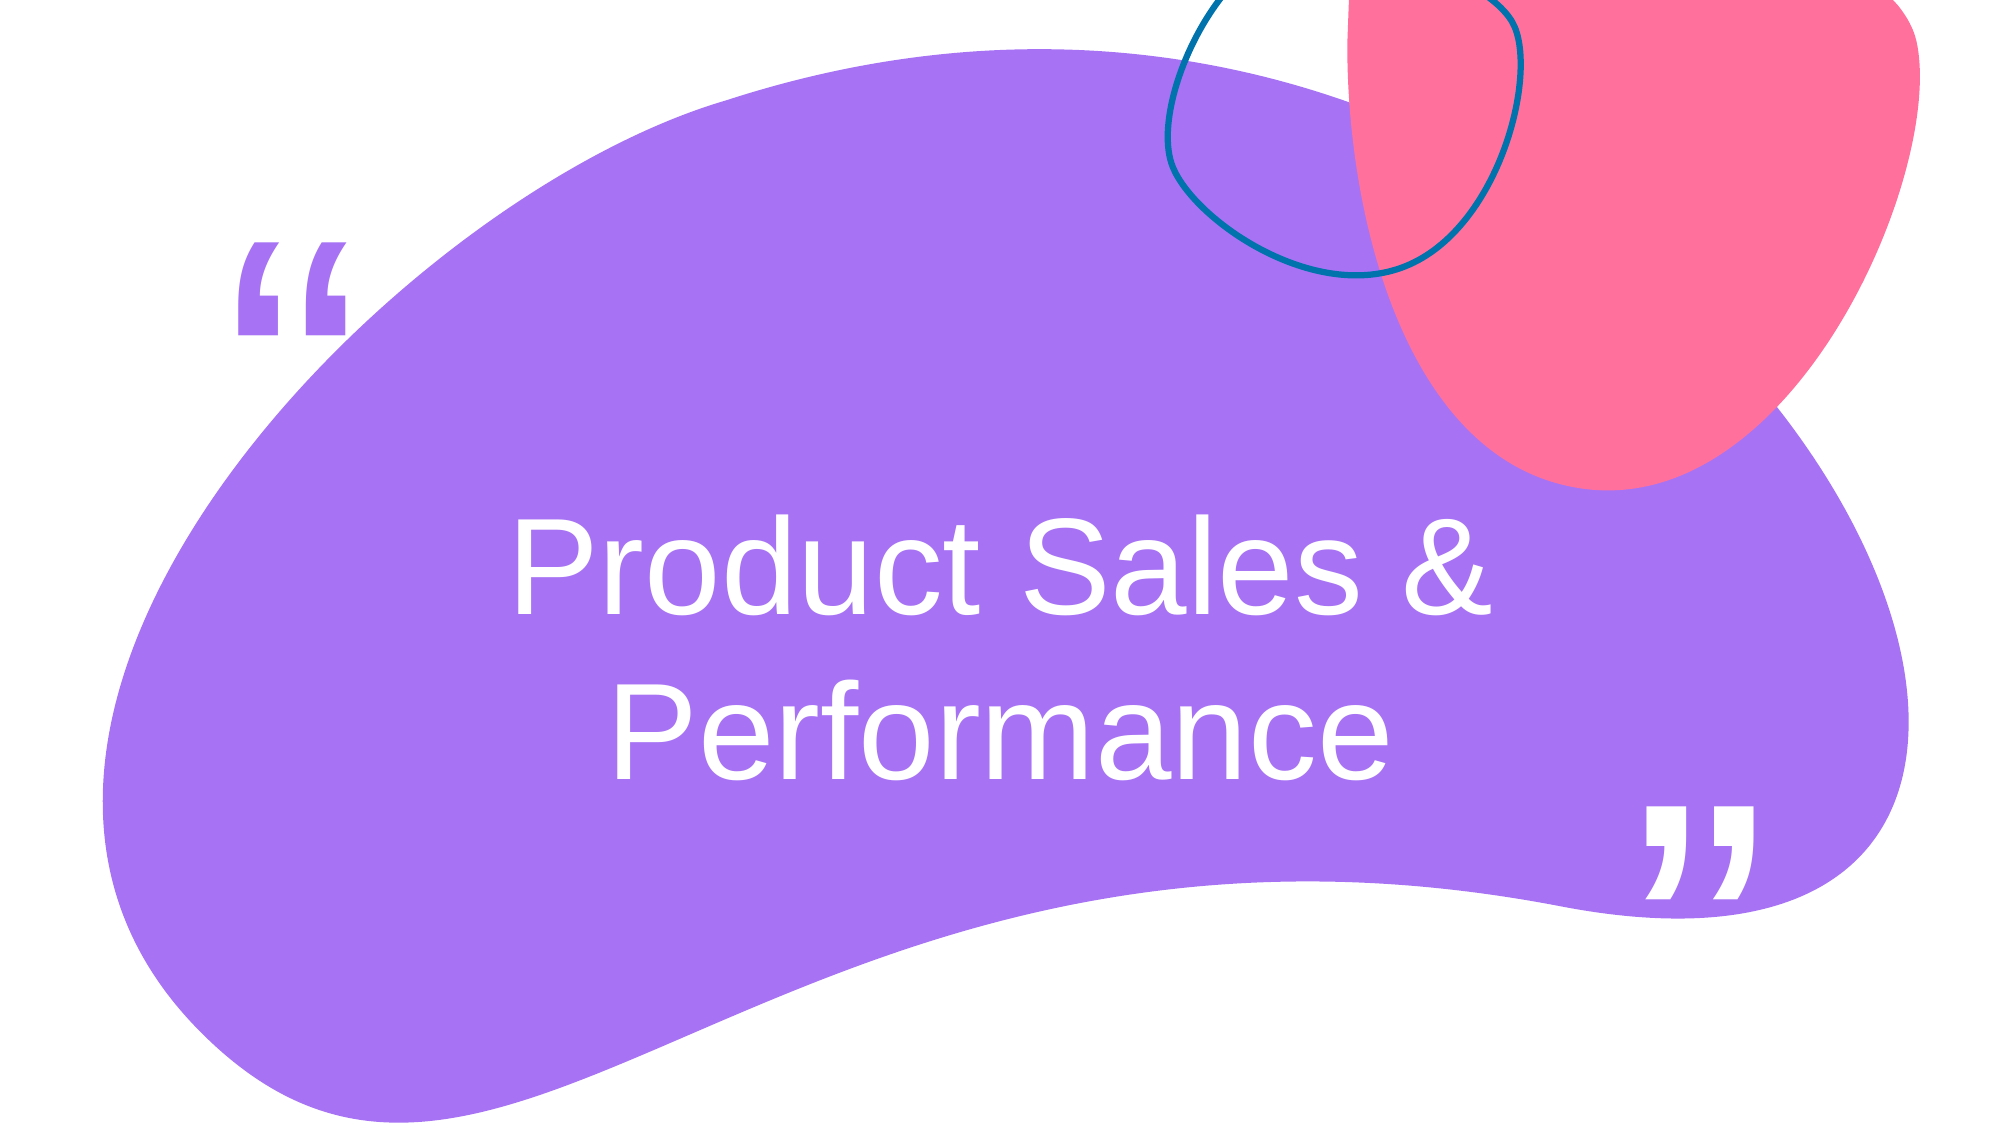

“
# Product Sales & Performance
”